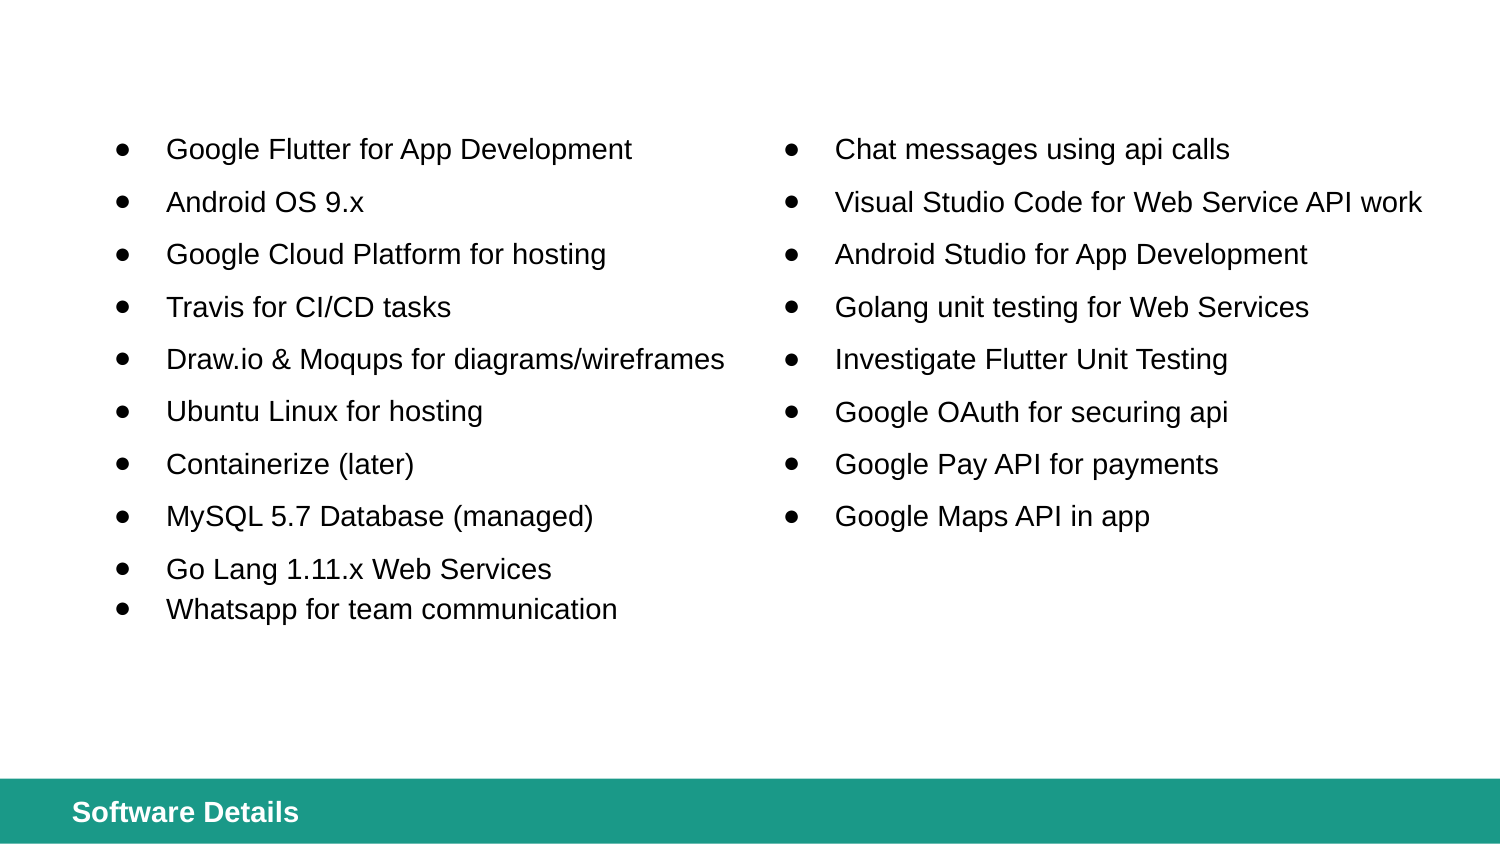

Google Flutter for App Development
Android OS 9.x
Google Cloud Platform for hosting
Travis for CI/CD tasks
Draw.io & Moqups for diagrams/wireframes
Ubuntu Linux for hosting
Containerize (later)
MySQL 5.7 Database (managed)
Go Lang 1.11.x Web Services
Whatsapp for team communication
Chat messages using api calls
Visual Studio Code for Web Service API work
Android Studio for App Development
Golang unit testing for Web Services
Investigate Flutter Unit Testing
Google OAuth for securing api
Google Pay API for payments
Google Maps API in app

Software Details